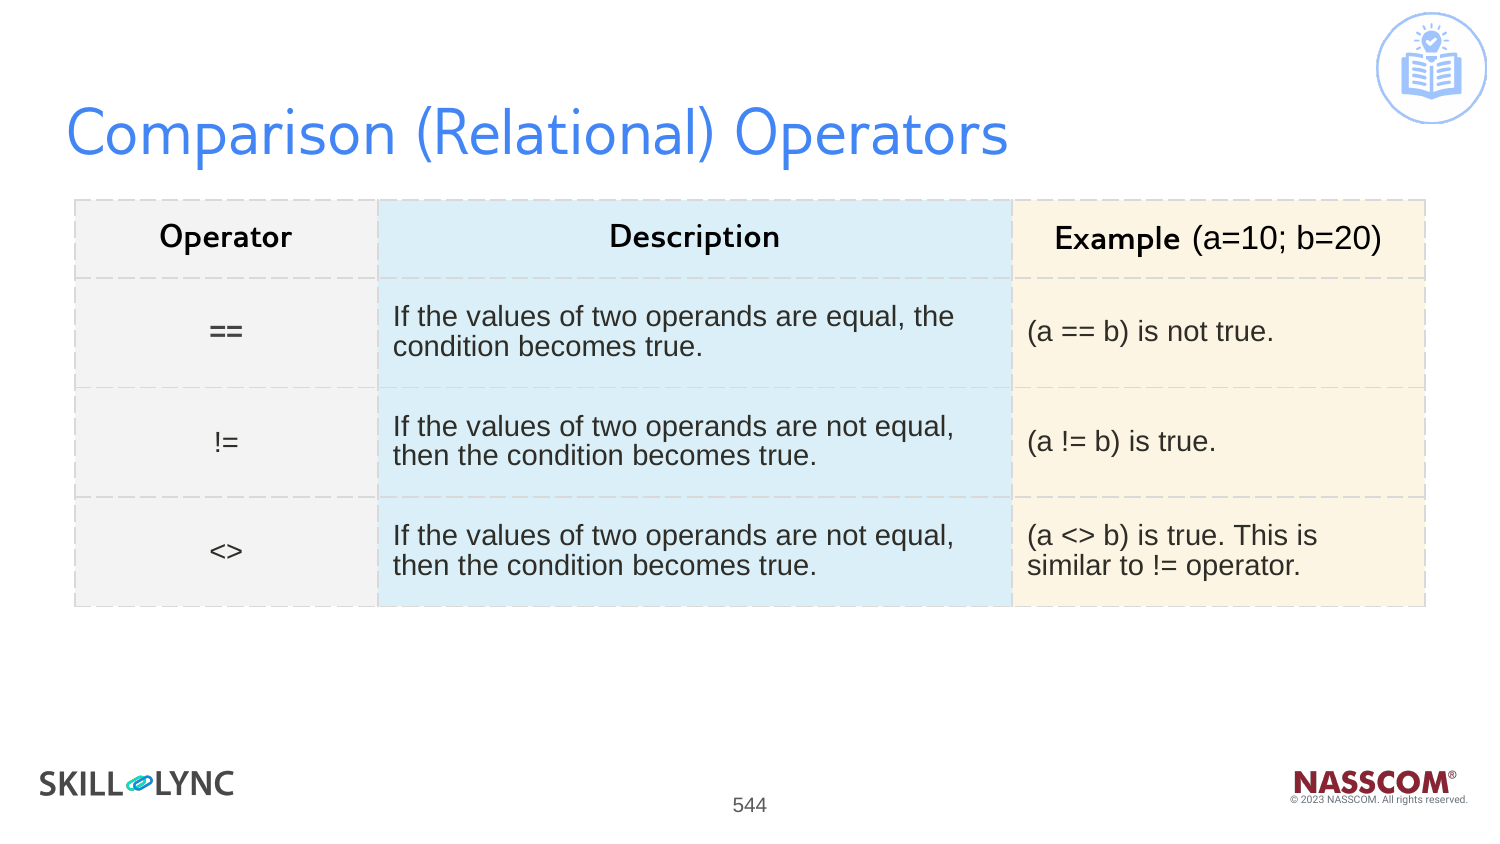

# Comparison (Relational) Operators
| Operator | Description | Example (a=10; b=20) |
| --- | --- | --- |
| == | If the values of two operands are equal, the condition becomes true. | (a == b) is not true. |
| != | If the values of two operands are not equal, then the condition becomes true. | (a != b) is true. |
| <> | If the values of two operands are not equal, then the condition becomes true. | (a <> b) is true. This is similar to != operator. |
544